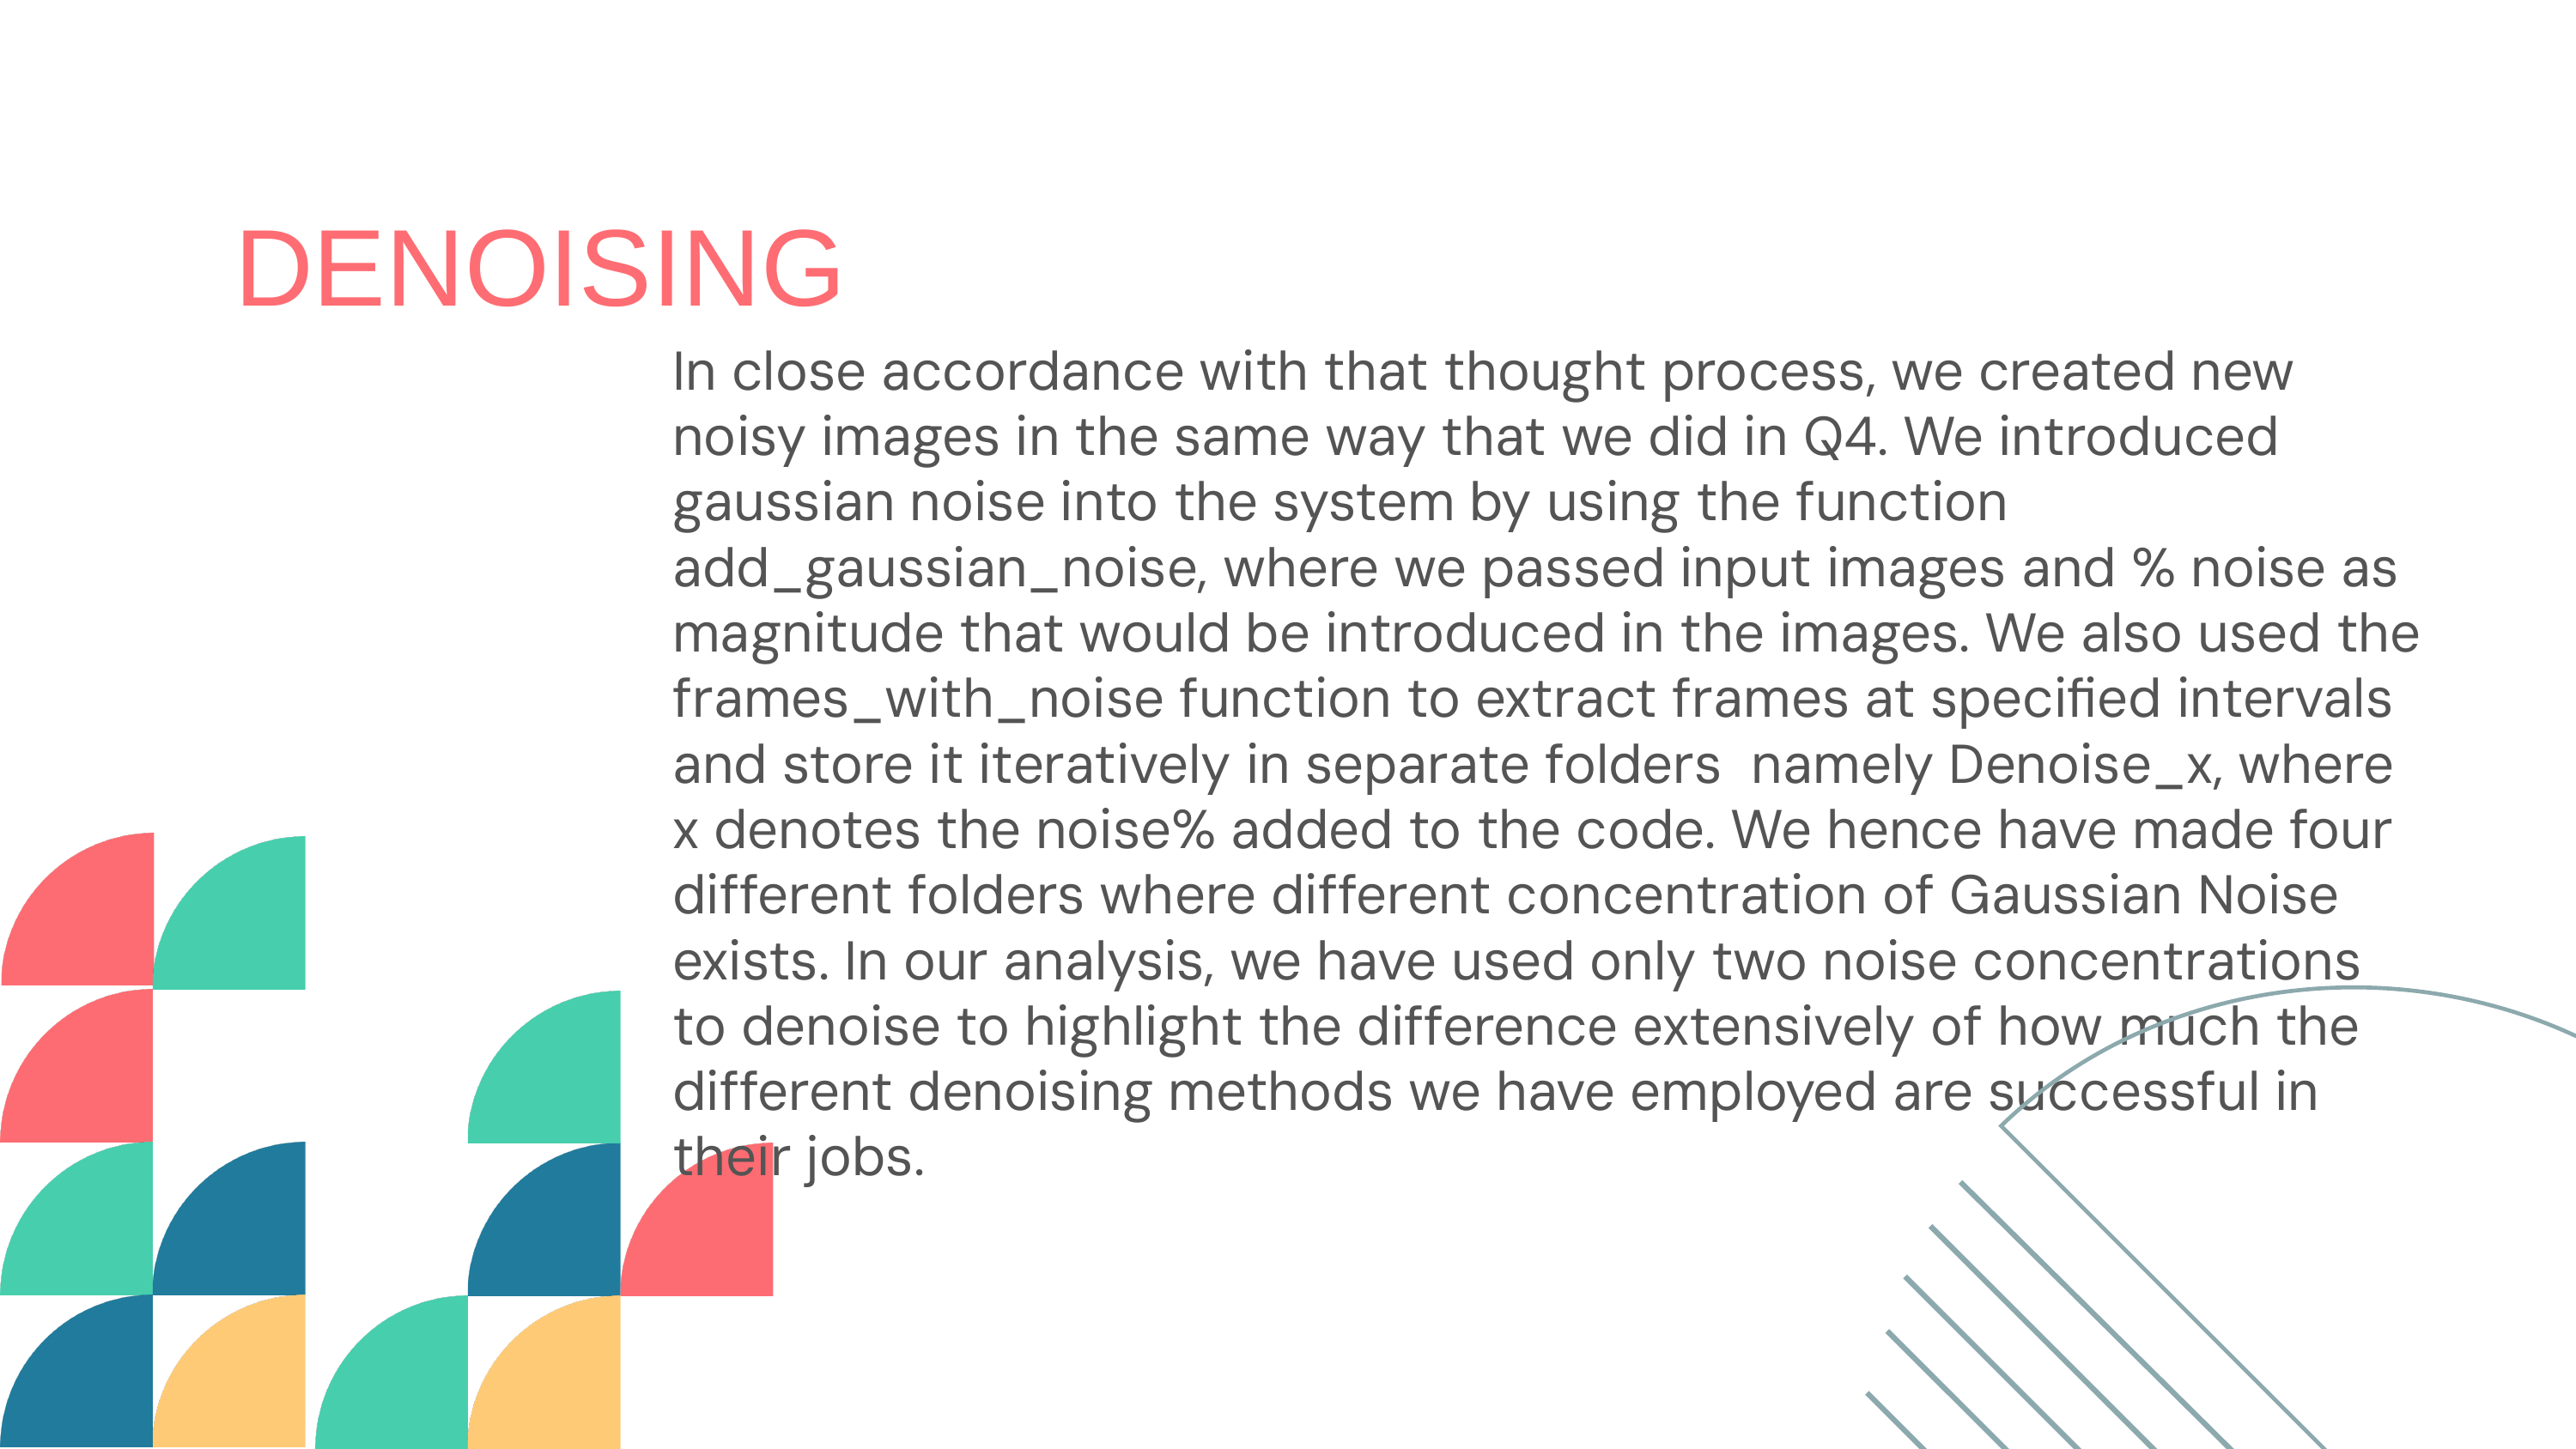

DENOISING
In close accordance with that thought process, we created new noisy images in the same way that we did in Q4. We introduced gaussian noise into the system by using the function add_gaussian_noise, where we passed input images and % noise as magnitude that would be introduced in the images. We also used the frames_with_noise function to extract frames at specified intervals and store it iteratively in separate folders  namely Denoise_x, where x denotes the noise% added to the code. We hence have made four different folders where different concentration of Gaussian Noise exists. In our analysis, we have used only two noise concentrations to denoise to highlight the difference extensively of how much the different denoising methods we have employed are successful in their jobs.